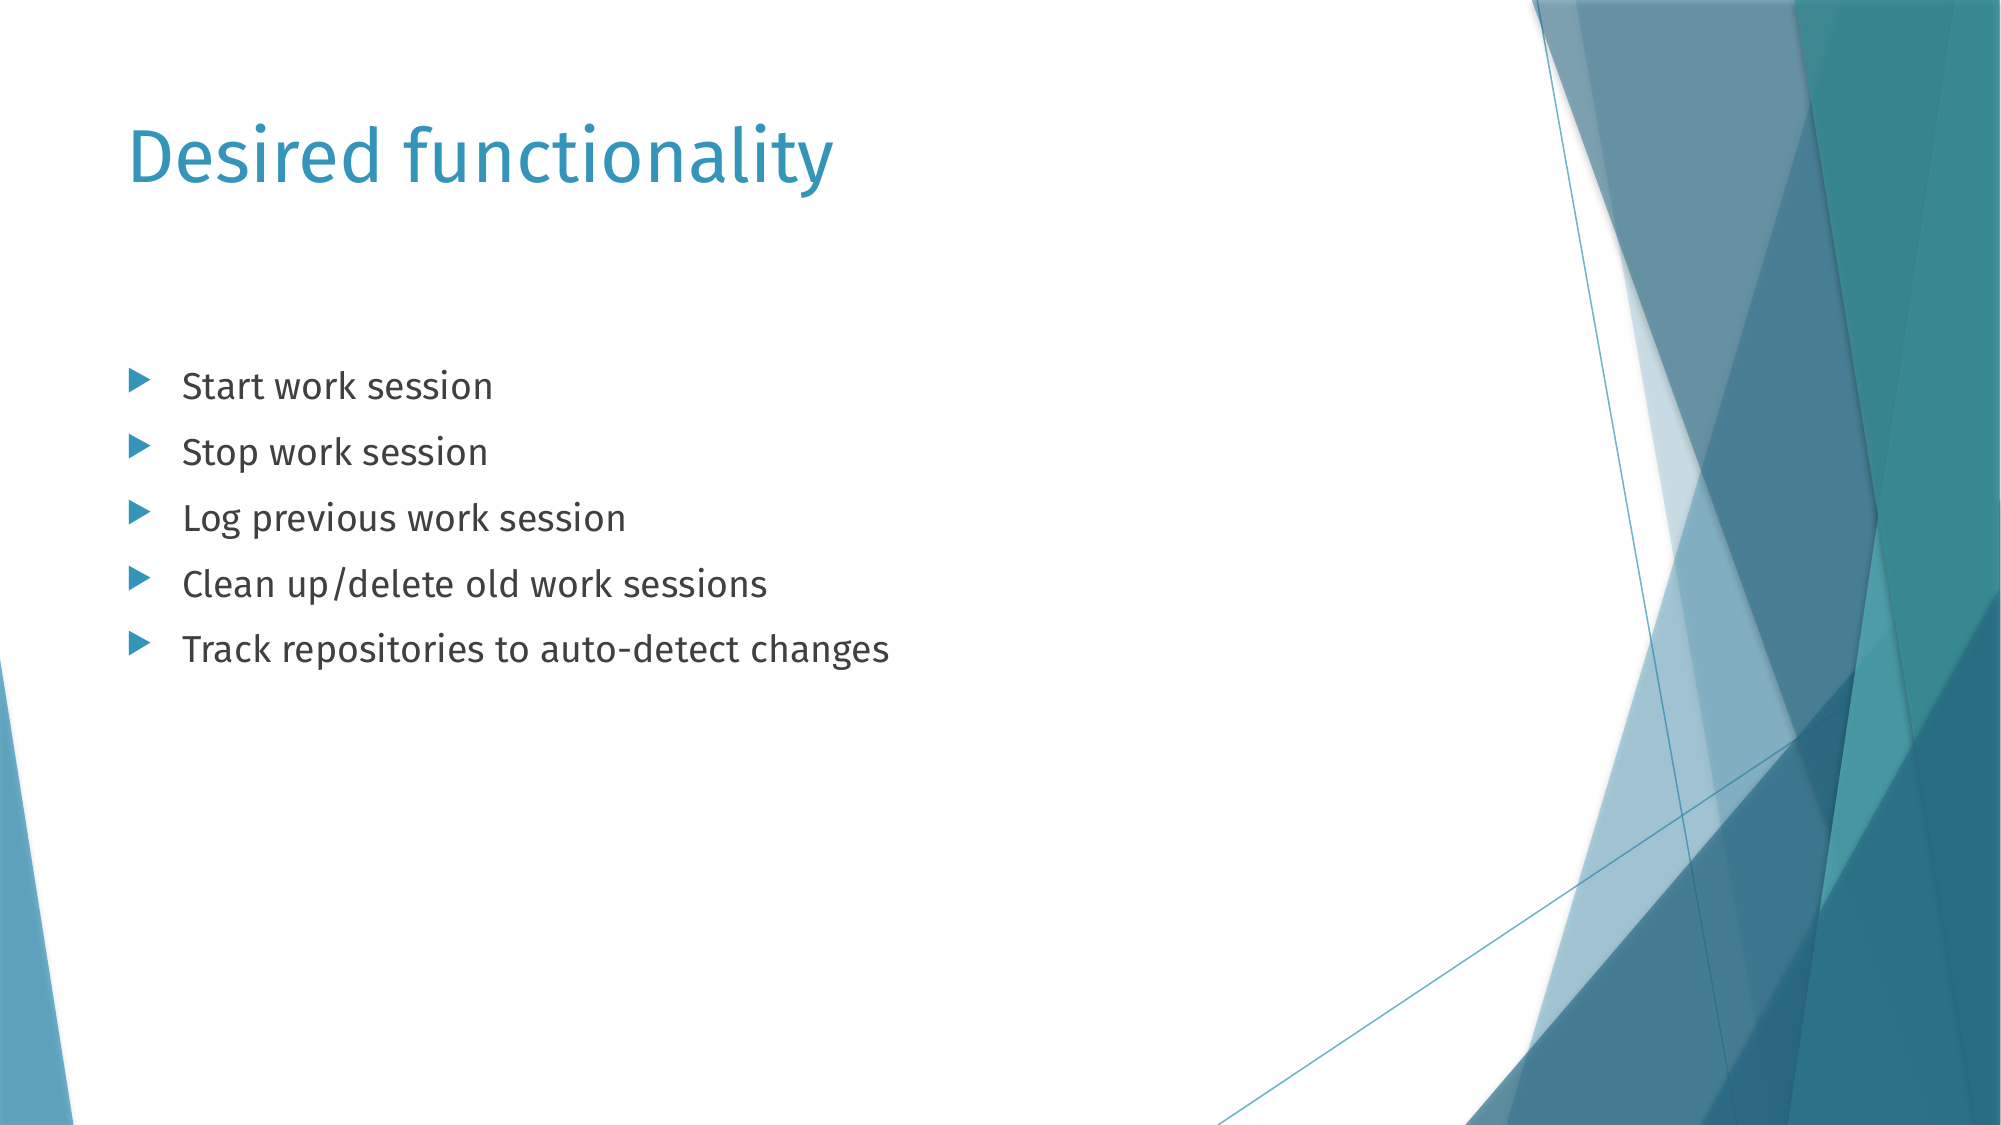

# Desired functionality
Start work session
Stop work session
Log previous work session
Clean up/delete old work sessions
Track repositories to auto-detect changes